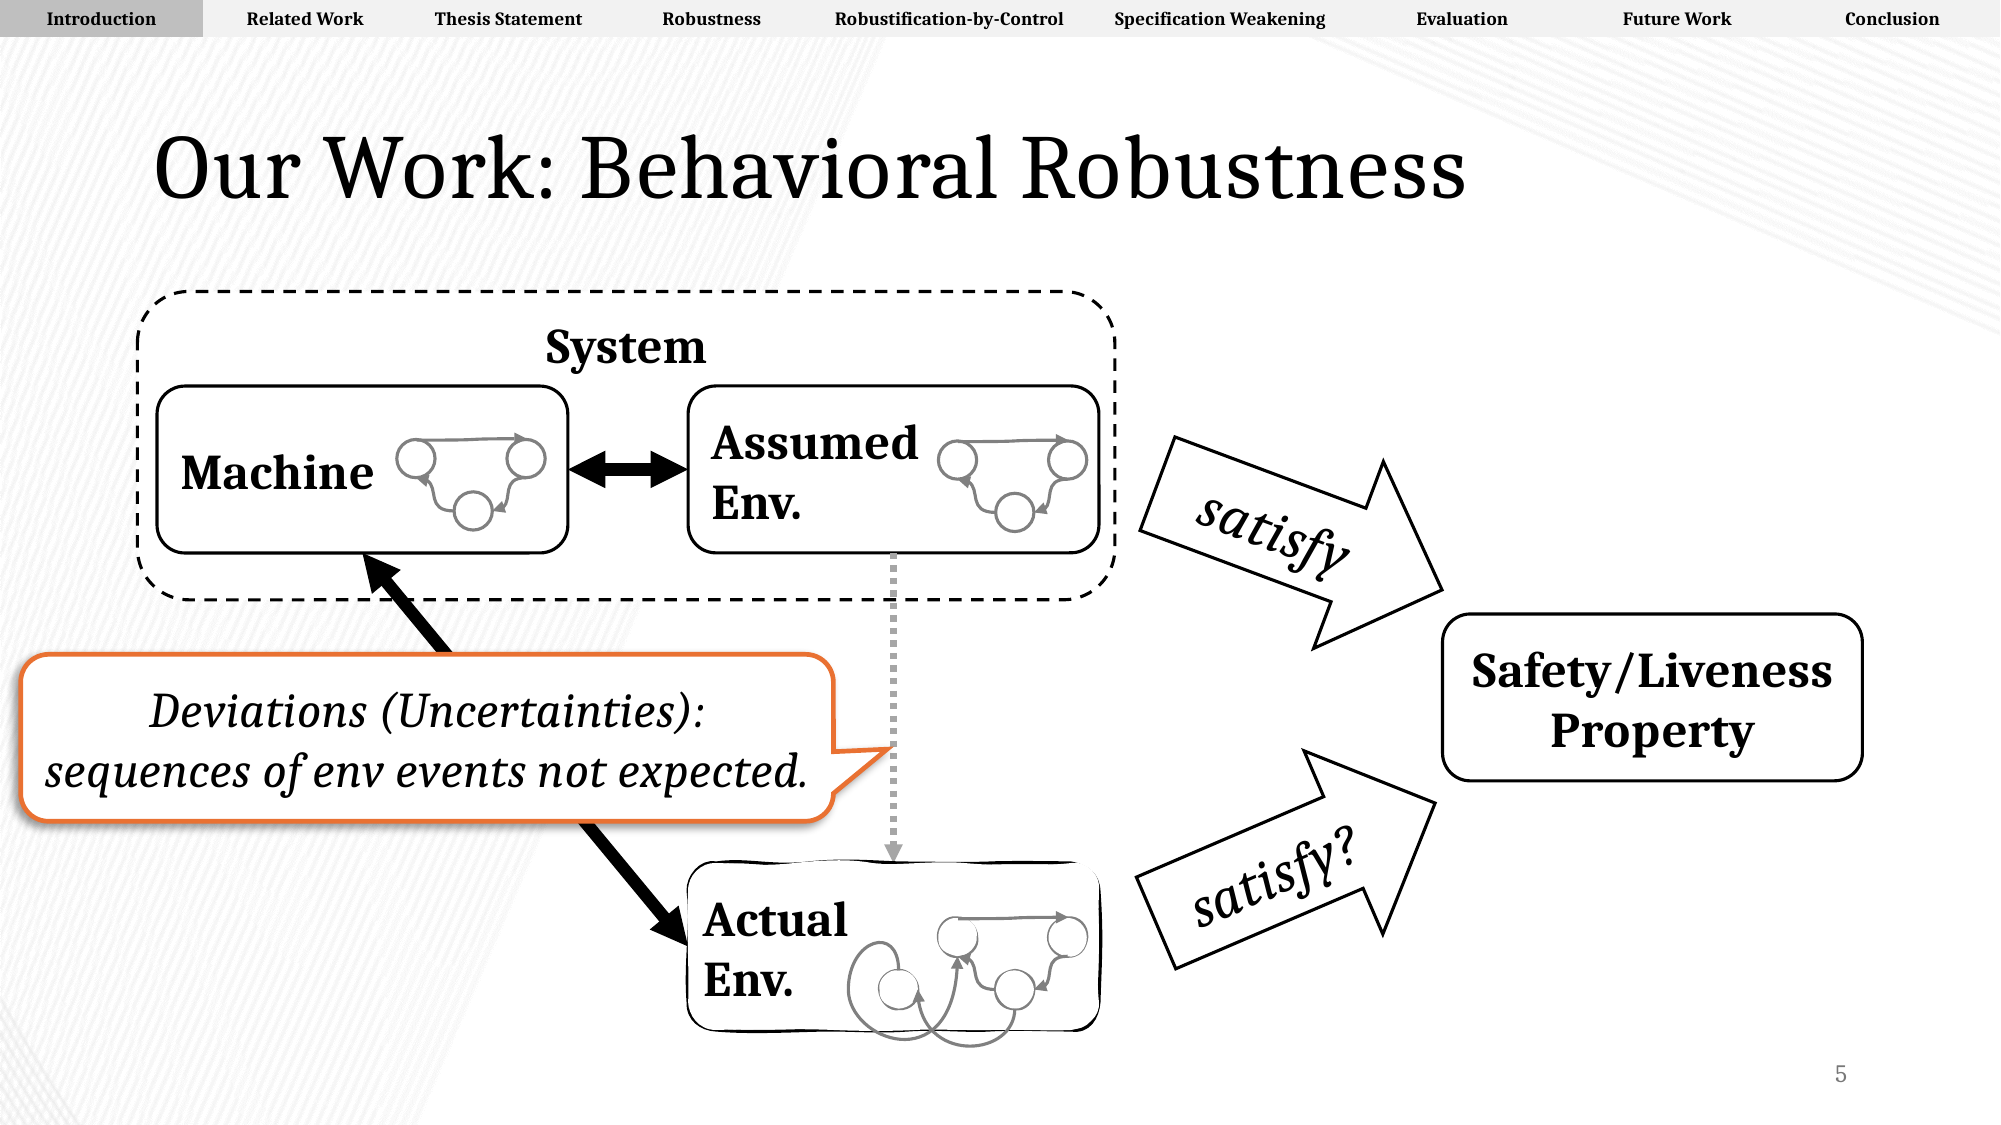

| Introduction | Related Work | Thesis Statement | Robustness | Robustification-by-Control | Specification Weakening | Evaluation | Future Work | Conclusion |
| --- | --- | --- | --- | --- | --- | --- | --- | --- |
# Our Work: Behavioral Robustness
System
Assumed
Env.

Machine

satisfy
Safety/Liveness Property
Deviations (Uncertainties): sequences of env events not expected.
satisfy?
Actual
Env.

5